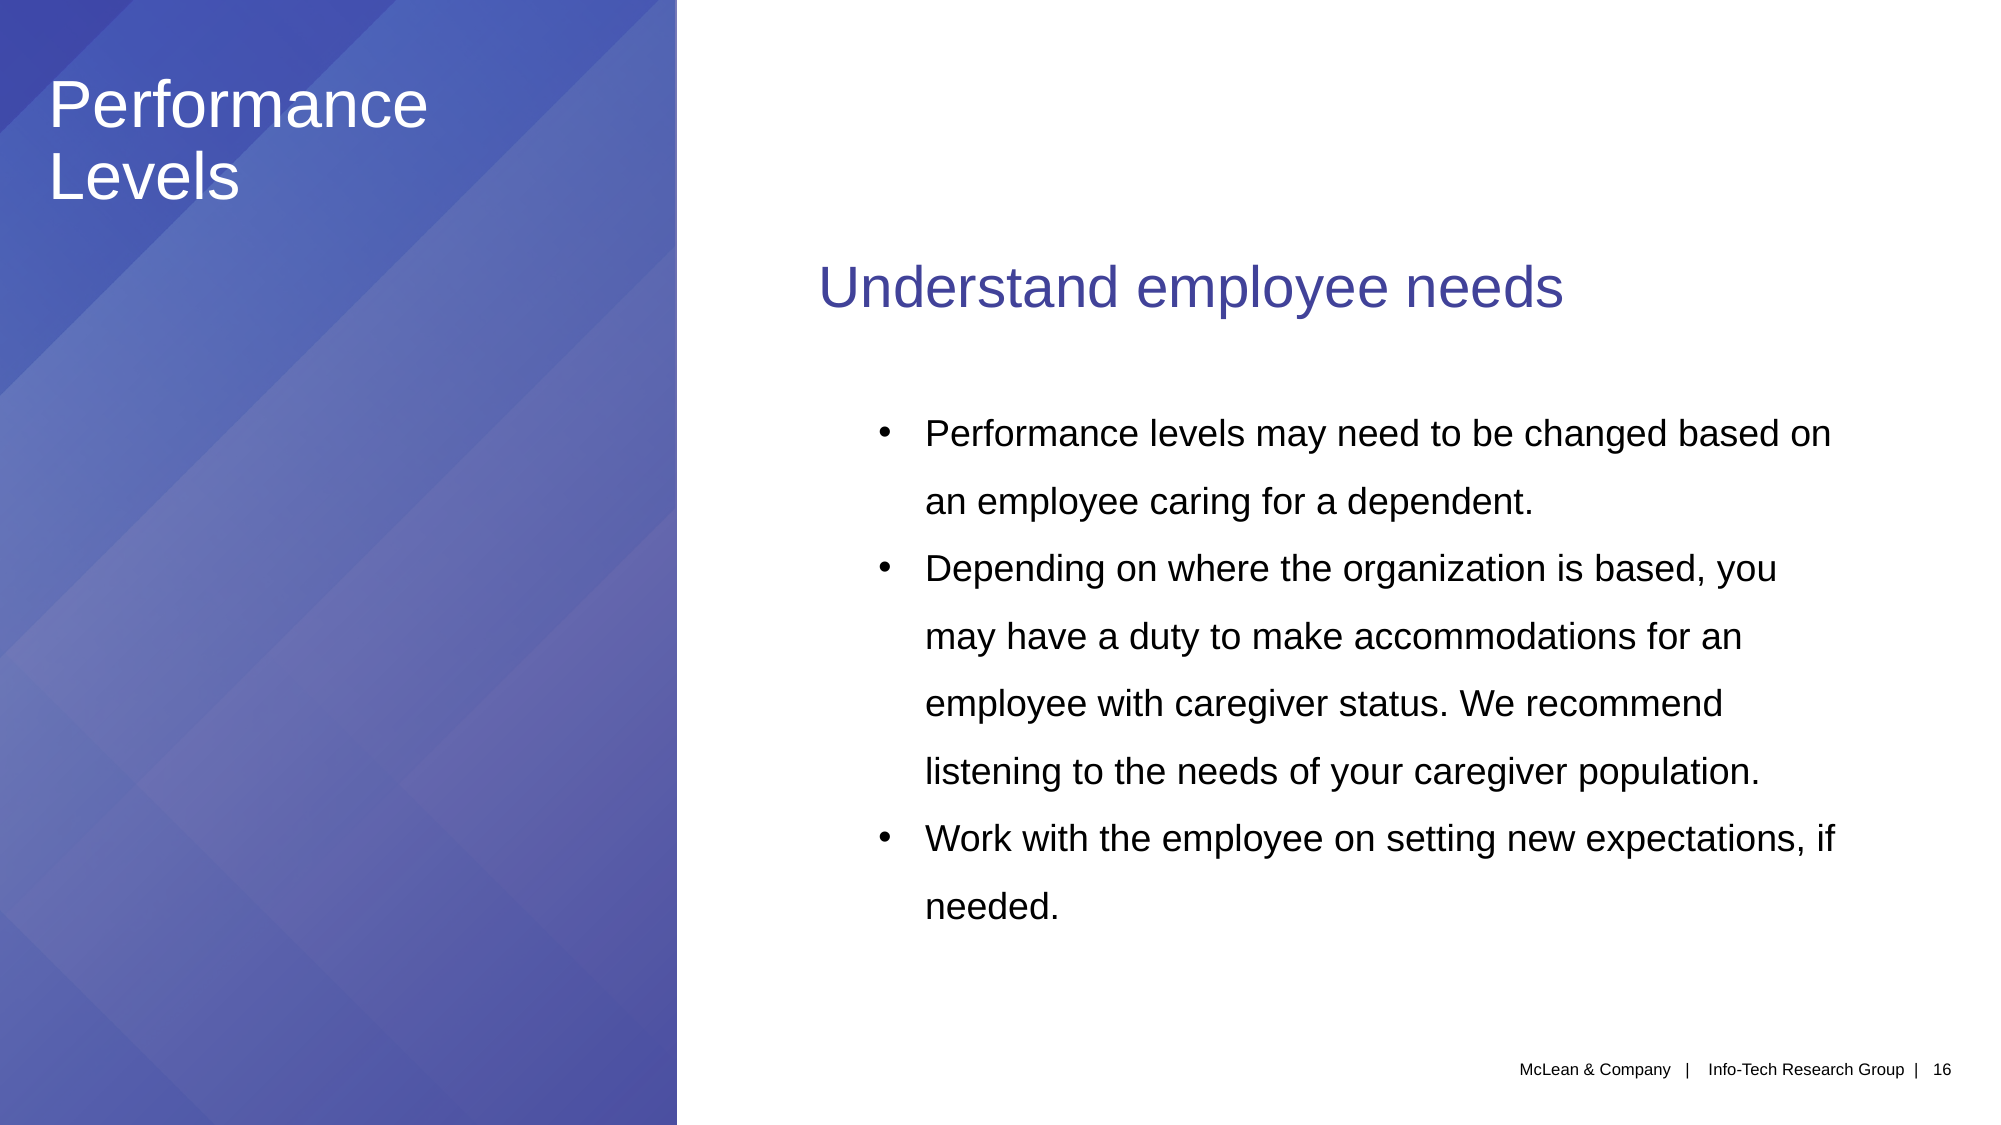

# Performance Levels
Understand employee needs
Performance levels may need to be changed based on an employee caring for a dependent.
Depending on where the organization is based, you may have a duty to make accommodations for an employee with caregiver status. We recommend listening to the needs of your caregiver population.
Work with the employee on setting new expectations, if needed.